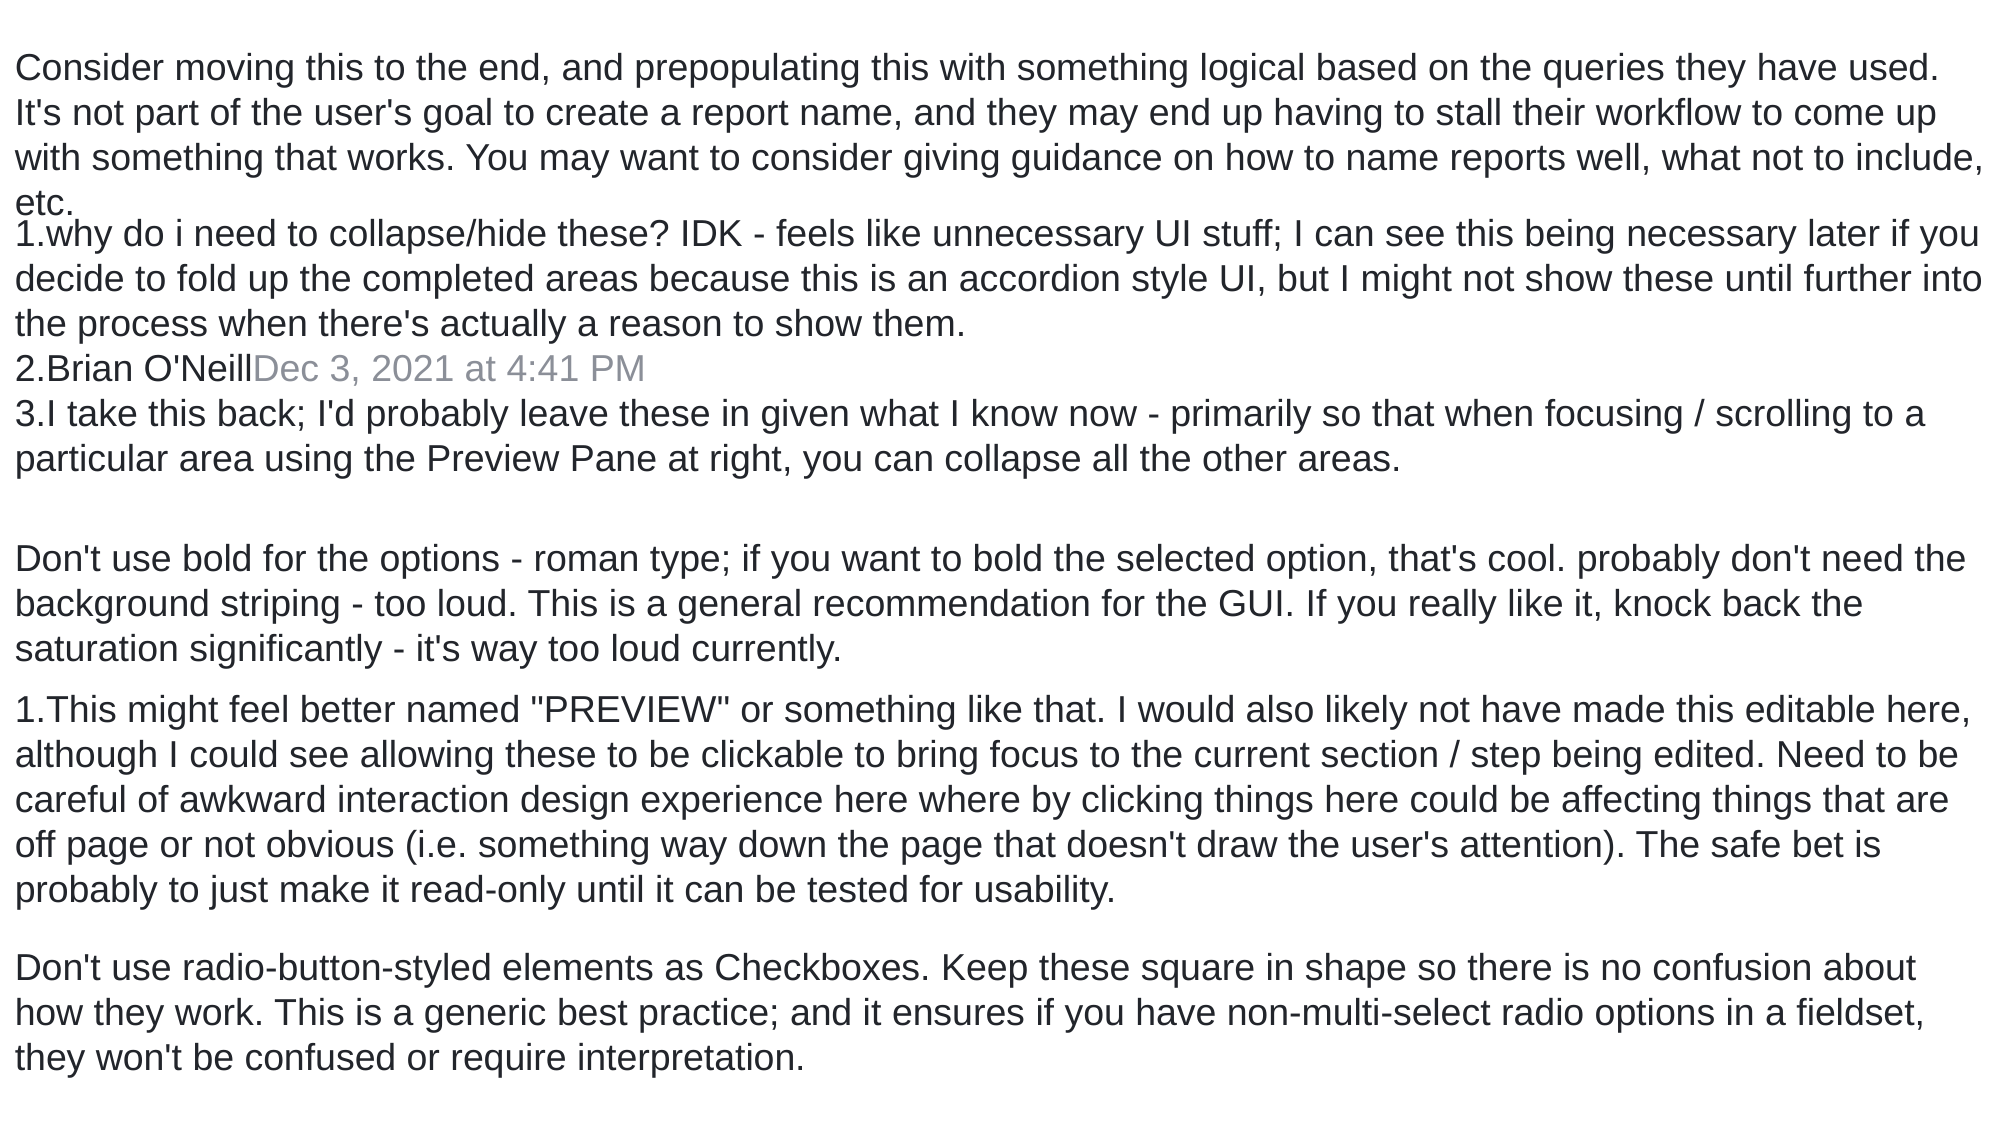

Consider moving this to the end, and prepopulating this with something logical based on the queries they have used. It's not part of the user's goal to create a report name, and they may end up having to stall their workflow to come up with something that works. You may want to consider giving guidance on how to name reports well, what not to include, etc.
why do i need to collapse/hide these? IDK - feels like unnecessary UI stuff; I can see this being necessary later if you decide to fold up the completed areas because this is an accordion style UI, but I might not show these until further into the process when there's actually a reason to show them.
Brian O'NeillDec 3, 2021 at 4:41 PM
I take this back; I'd probably leave these in given what I know now - primarily so that when focusing / scrolling to a particular area using the Preview Pane at right, you can collapse all the other areas.
Don't use bold for the options - roman type; if you want to bold the selected option, that's cool. probably don't need the background striping - too loud. This is a general recommendation for the GUI. If you really like it, knock back the saturation significantly - it's way too loud currently.
This might feel better named "PREVIEW" or something like that. I would also likely not have made this editable here, although I could see allowing these to be clickable to bring focus to the current section / step being edited. Need to be careful of awkward interaction design experience here where by clicking things here could be affecting things that are off page or not obvious (i.e. something way down the page that doesn't draw the user's attention). The safe bet is probably to just make it read-only until it can be tested for usability.

Don't use radio-button-styled elements as Checkboxes. Keep these square in shape so there is no confusion about how they work. This is a generic best practice; and it ensures if you have non-multi-select radio options in a fieldset, they won't be confused or require interpretation.